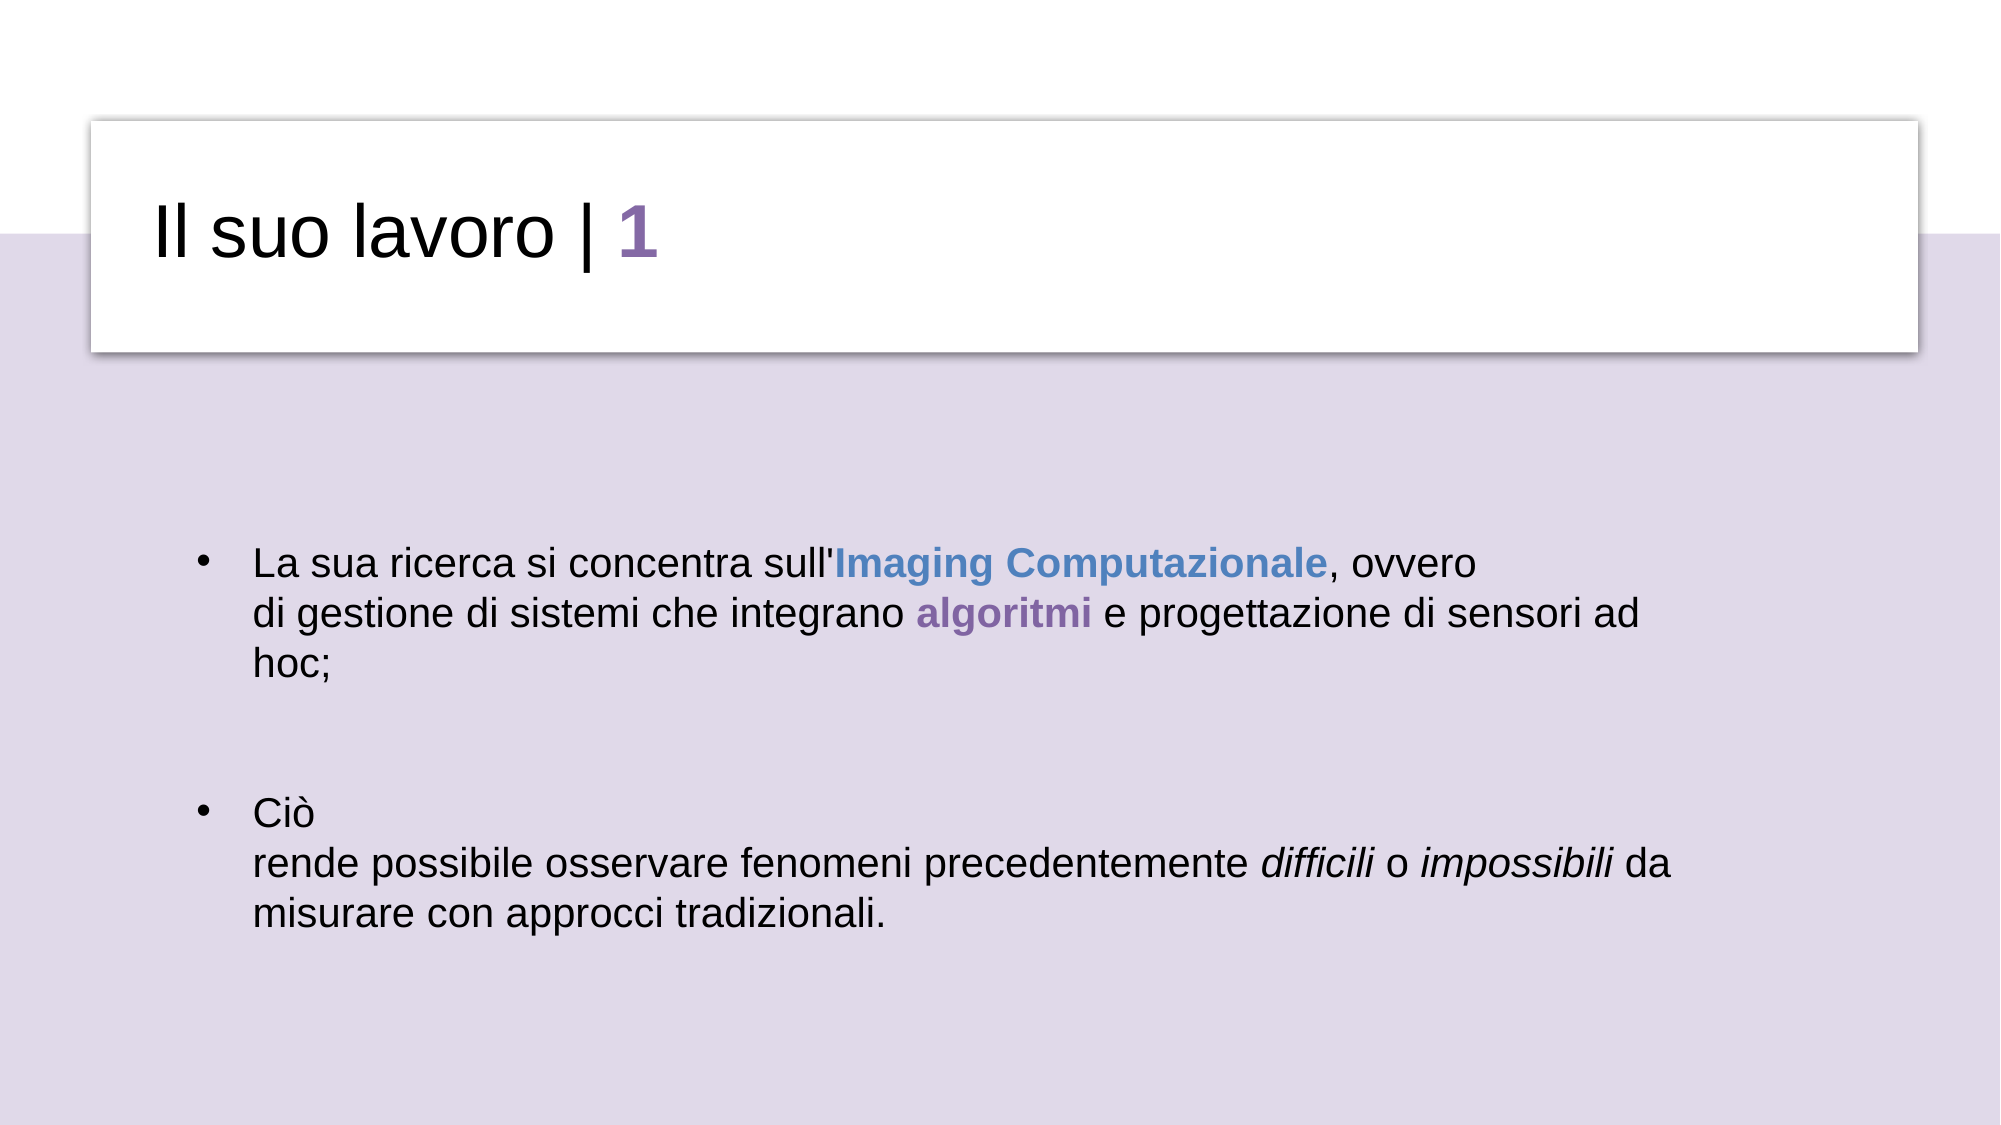

# Il suo lavoro | 1

La sua ricerca si concentra sull'Imaging Computazionale, ovvero di gestione di sistemi che integrano algoritmi e progettazione di sensori ad hoc;

Ciò rende possibile osservare fenomeni precedentemente difficili o impossibili da misurare con approcci tradizionali.